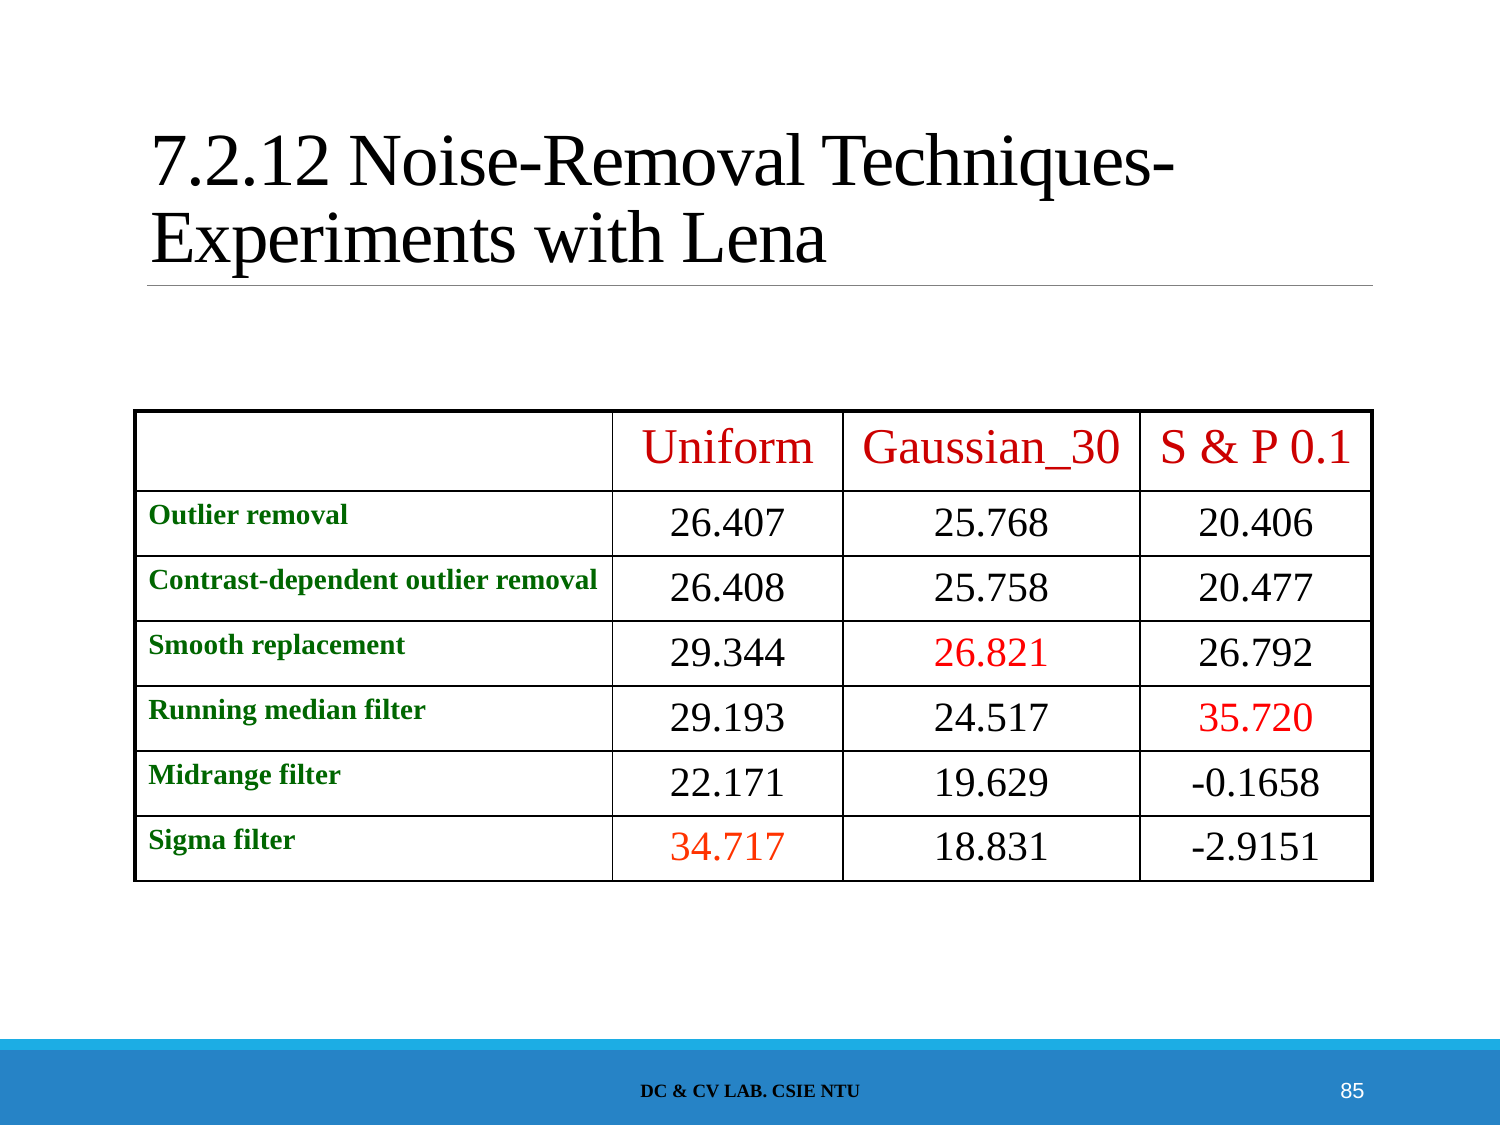

# 7.2.12 Noise-Removal Techniques-Experiments with Lena
|  | Uniform | Gaussian\_30 | S & P 0.1 |
| --- | --- | --- | --- |
| Outlier removal | 26.407 | 25.768 | 20.406 |
| Contrast-dependent outlier removal | 26.408 | 25.758 | 20.477 |
| Smooth replacement | 29.344 | 26.821 | 26.792 |
| Running median filter | 29.193 | 24.517 | 35.720 |
| Midrange filter | 22.171 | 19.629 | -0.1658 |
| Sigma filter | 34.717 | 18.831 | -2.9151 |
DC & CV Lab. CSIE NTU
85